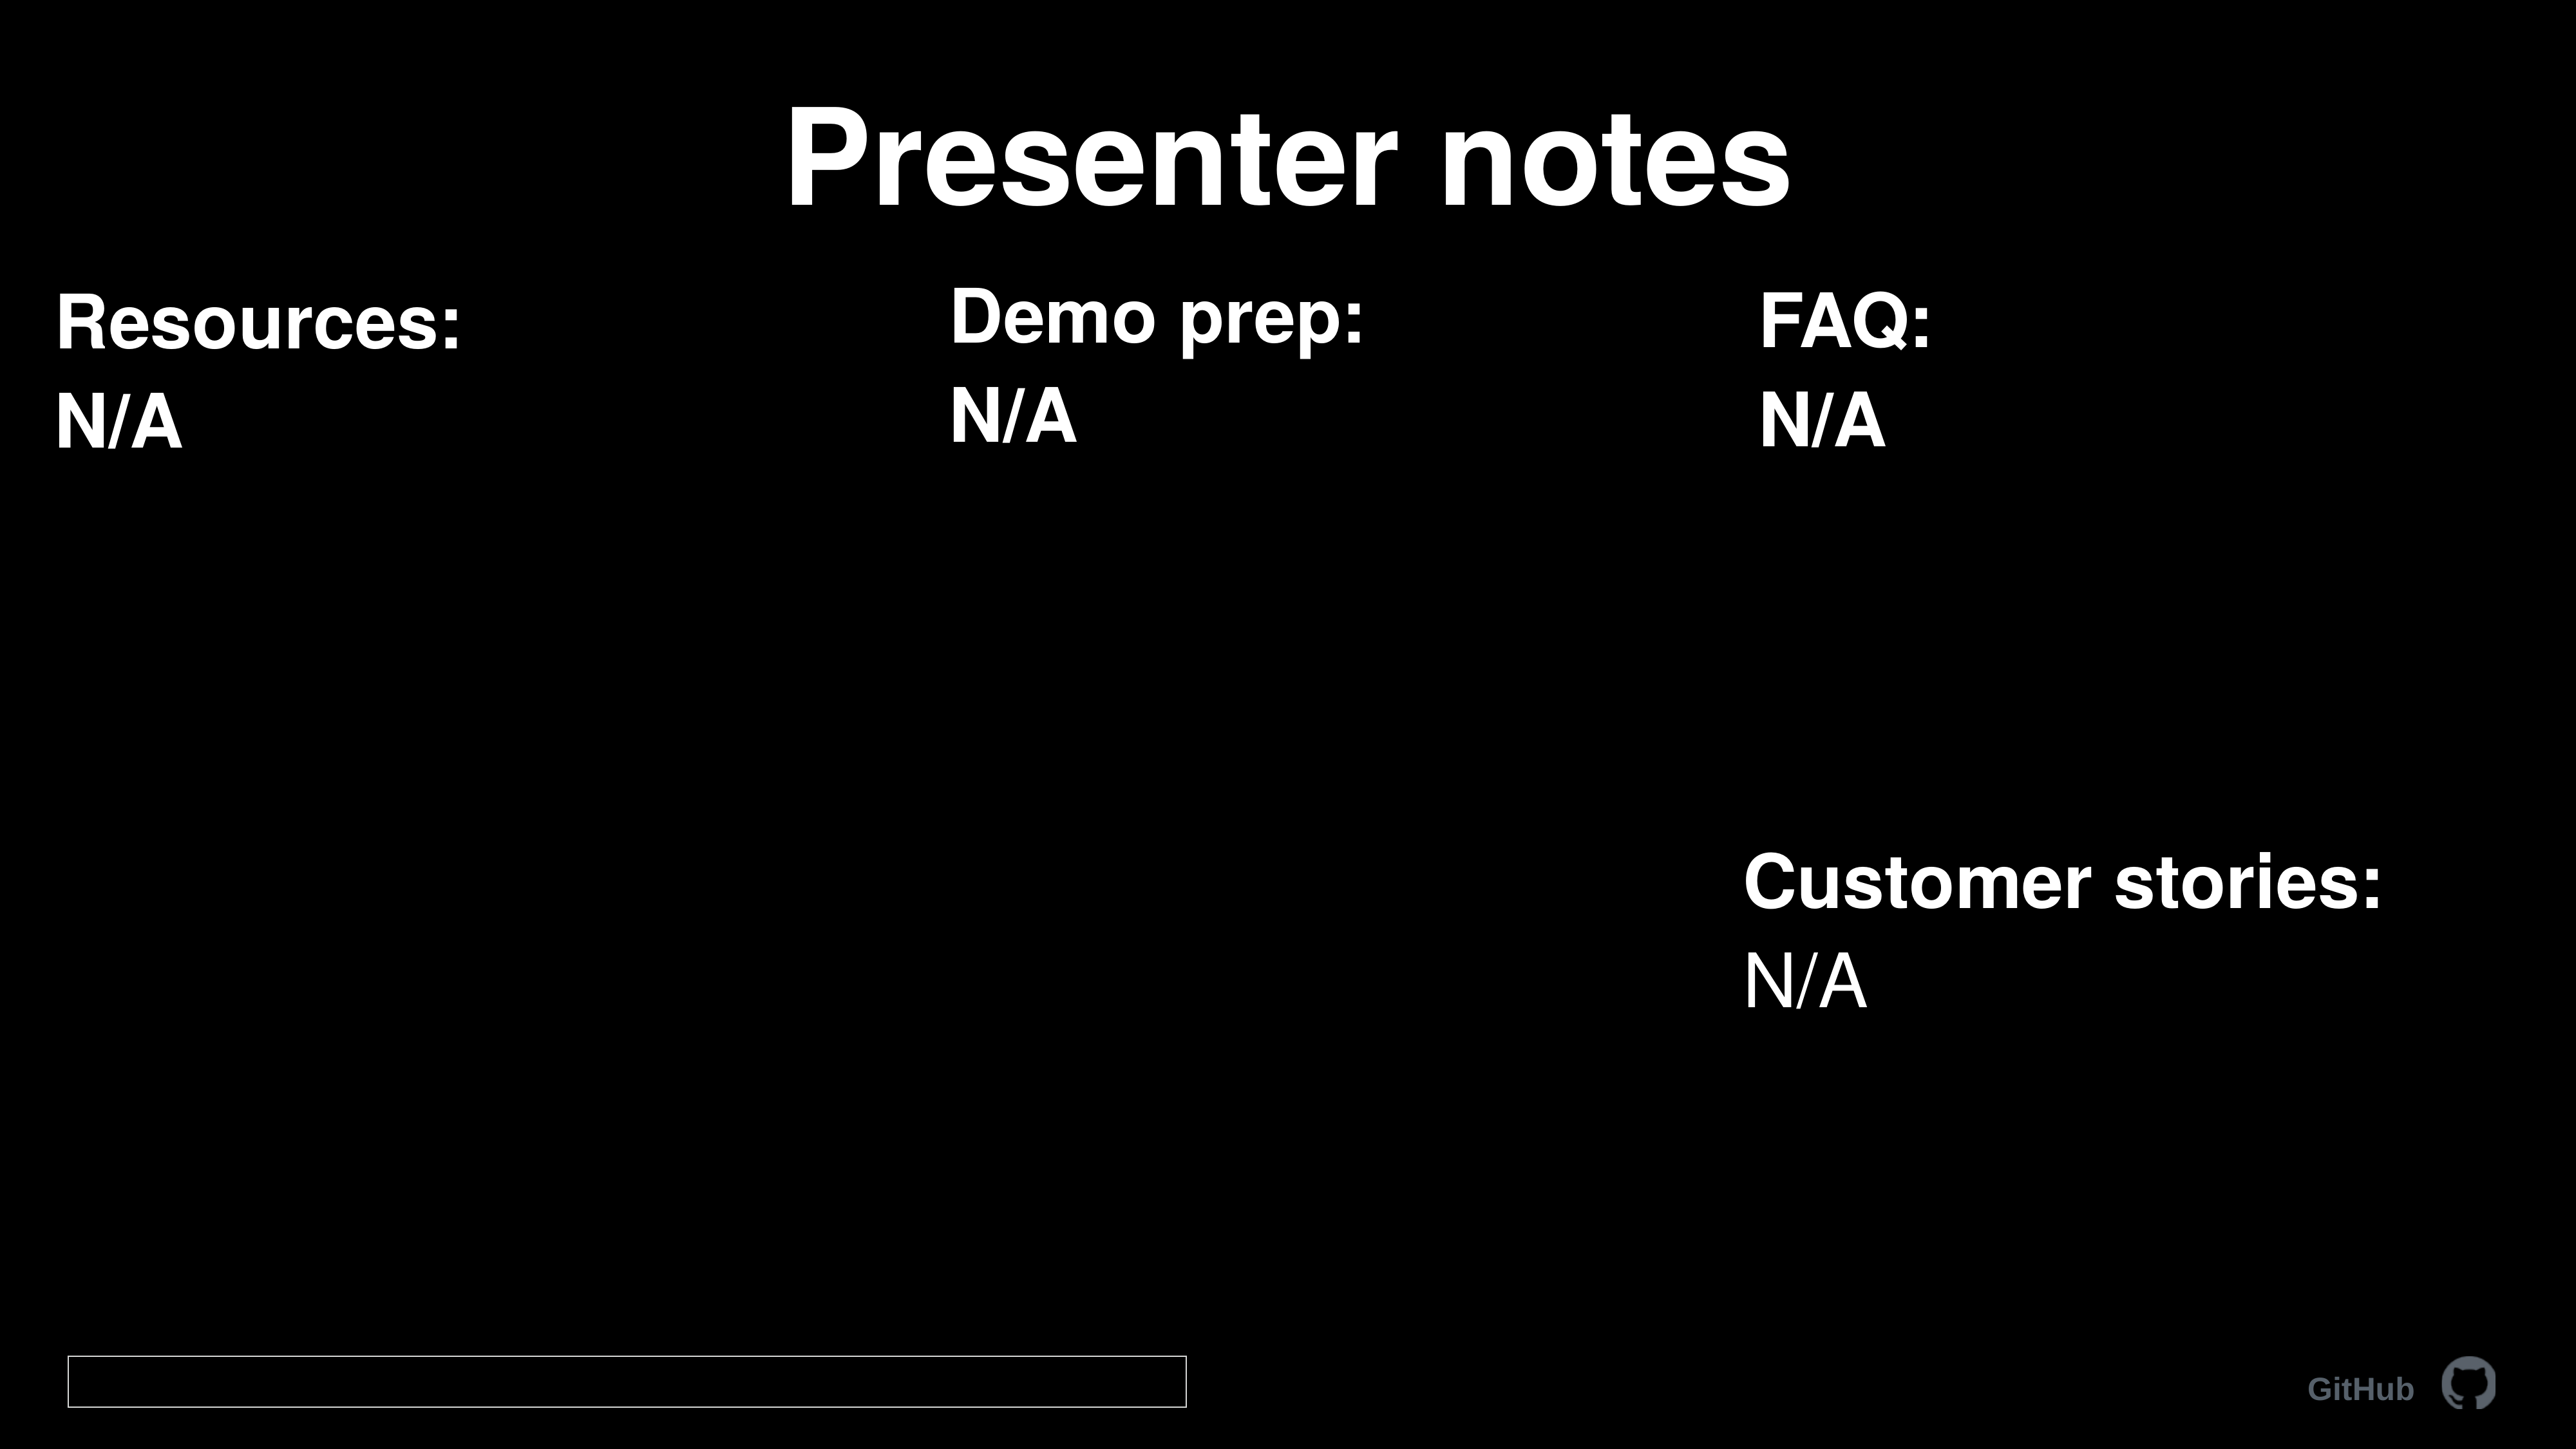

# Presenter notes
Demo prep:
N/A

FAQ:
N/A

Resources:
N/A

Customer stories:
N/A
GitHub